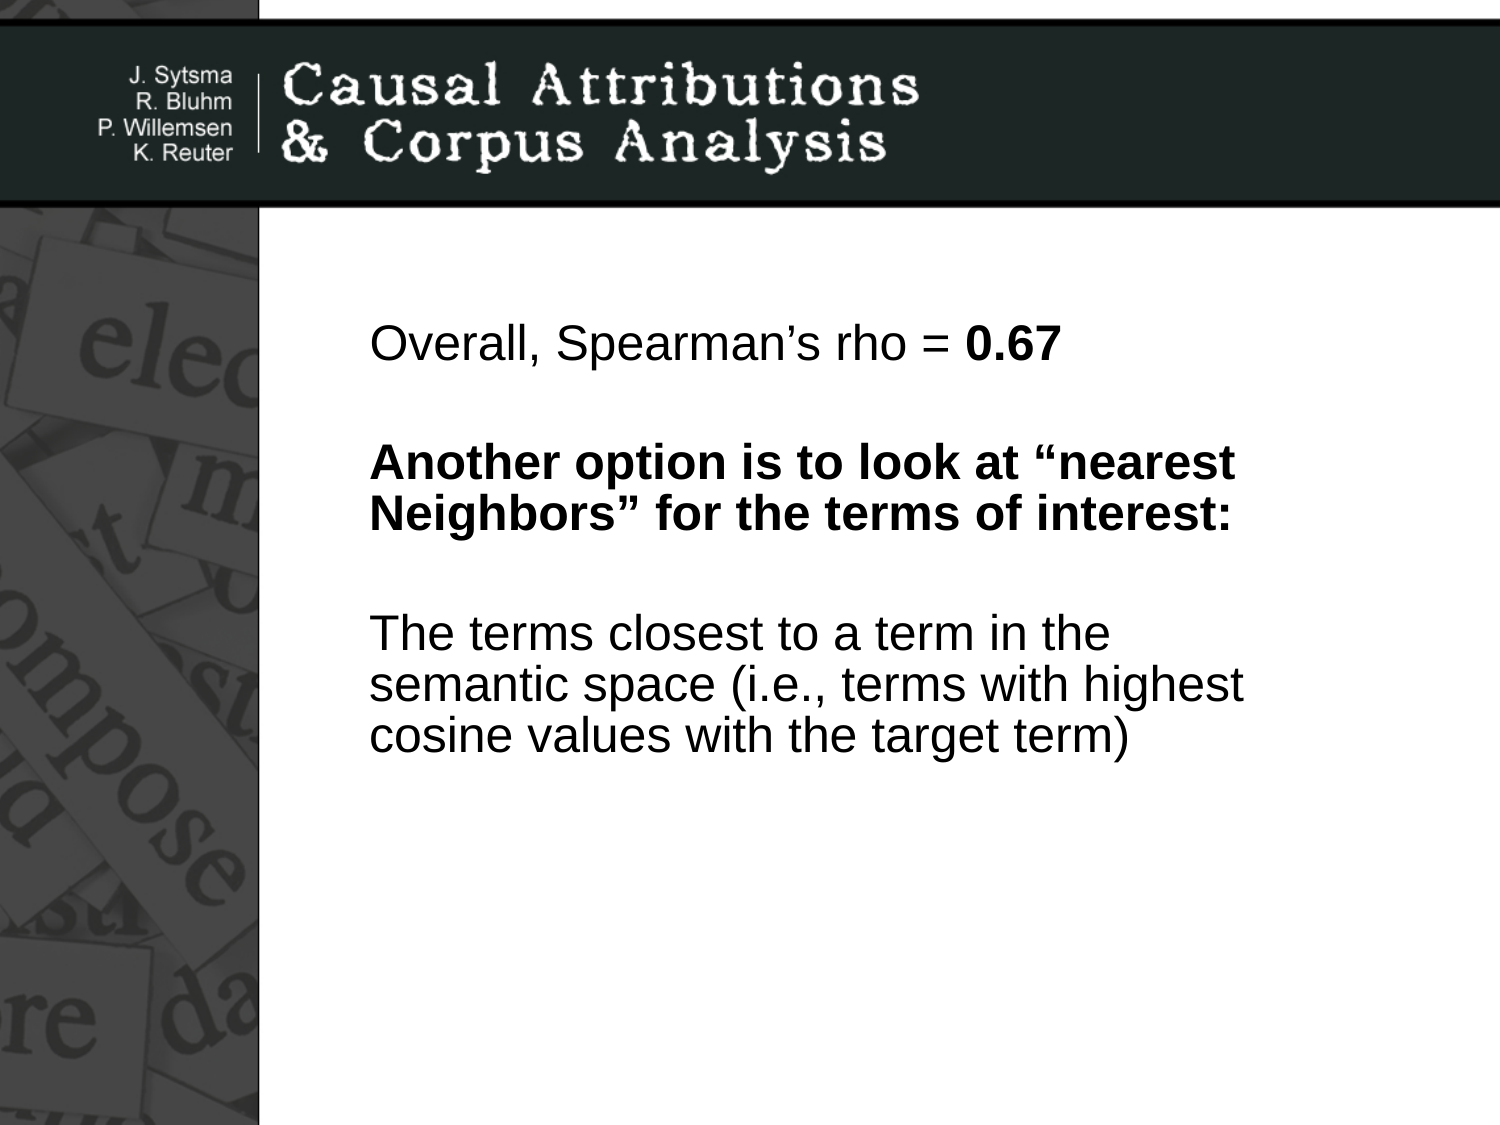

Overall, Spearman’s rho = 0.67
Another option is to look at “nearest
Neighbors” for the terms of interest:
The terms closest to a term in the
semantic space (i.e., terms with highest
cosine values with the target term)